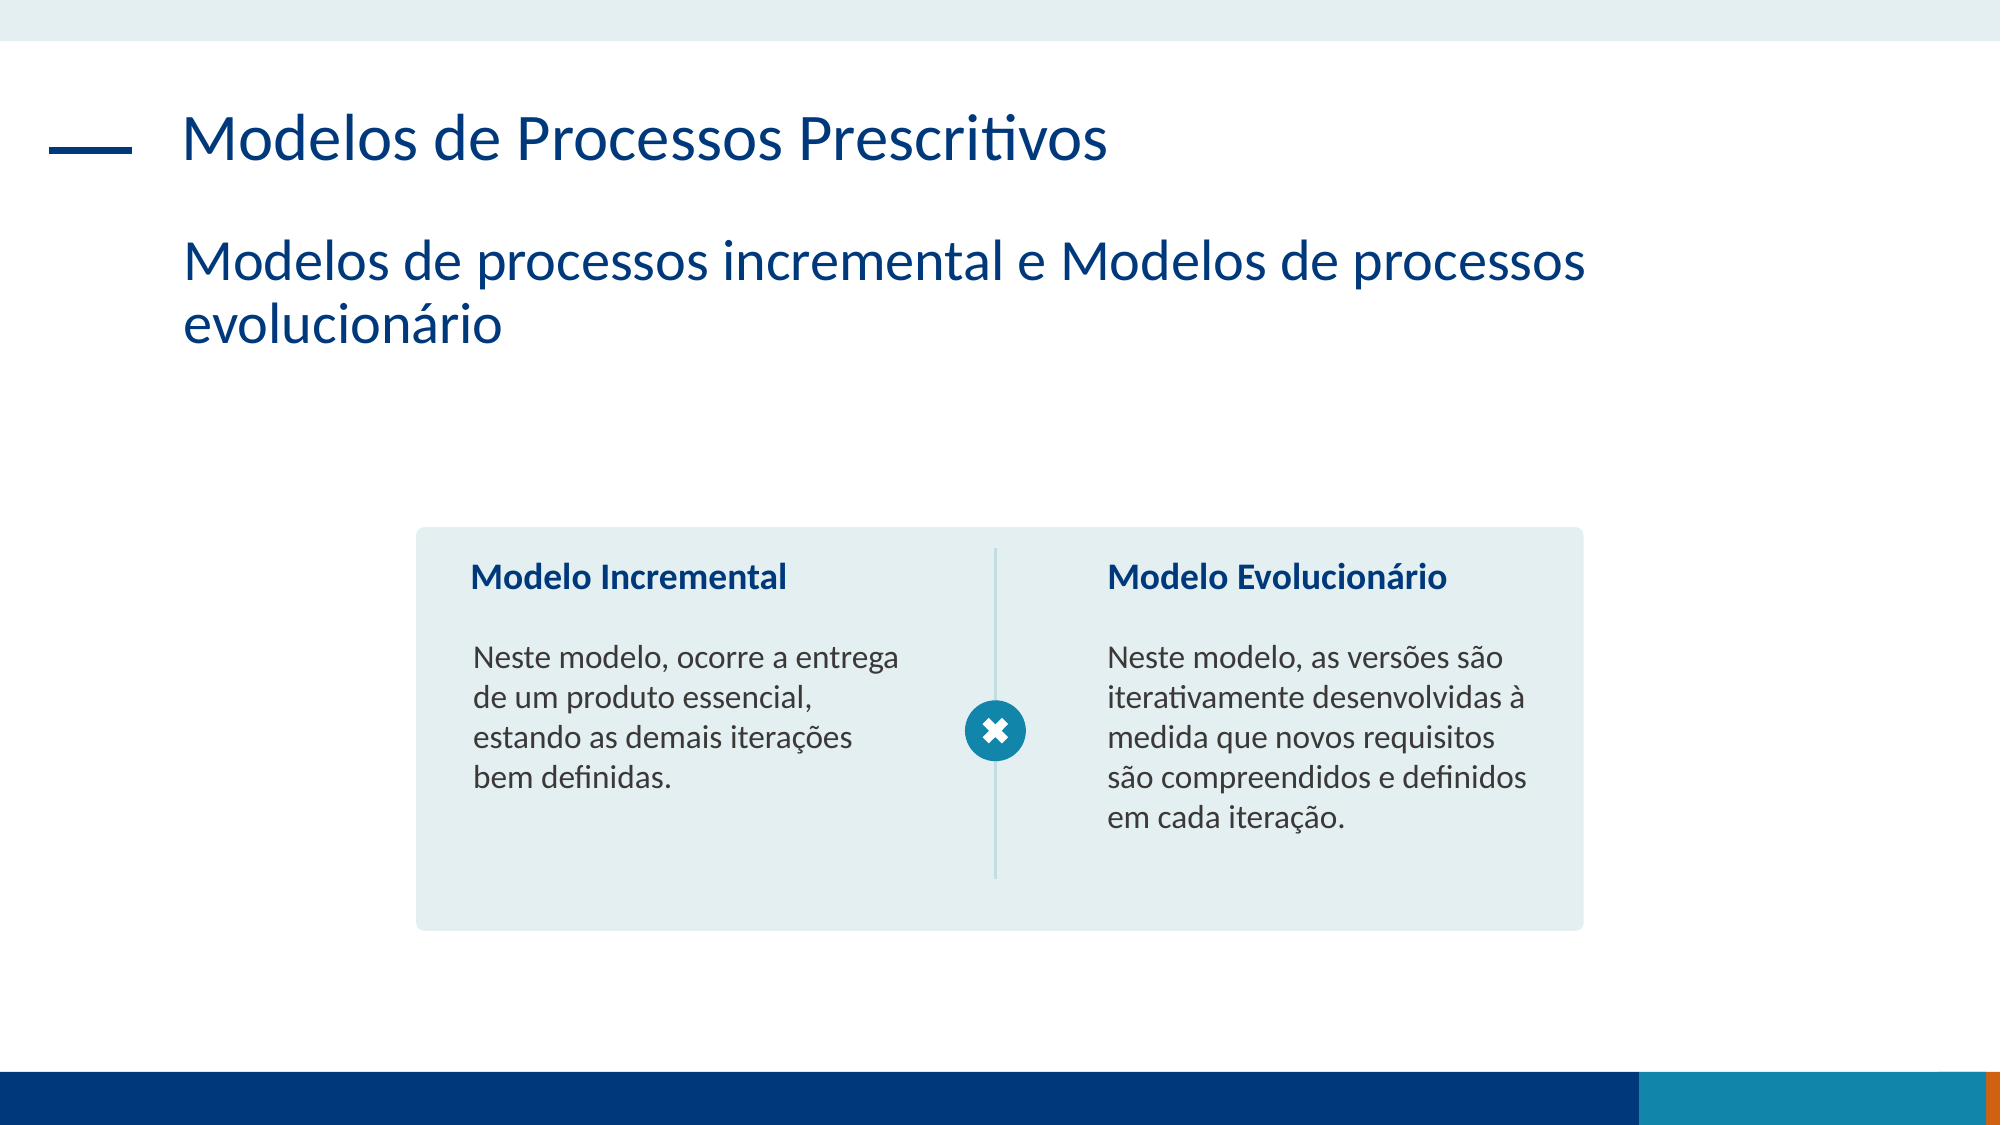

Modelos de Processos Prescritivos
Modelos de processos incremental e Modelos de processos evolucionário

Modelo Incremental
Modelo Evolucionário
Neste modelo, ocorre a entrega de um produto essencial, estando as demais iterações bem definidas.
Neste modelo, as versões são iterativamente desenvolvidas à medida que novos requisitos são compreendidos e definidos em cada iteração.